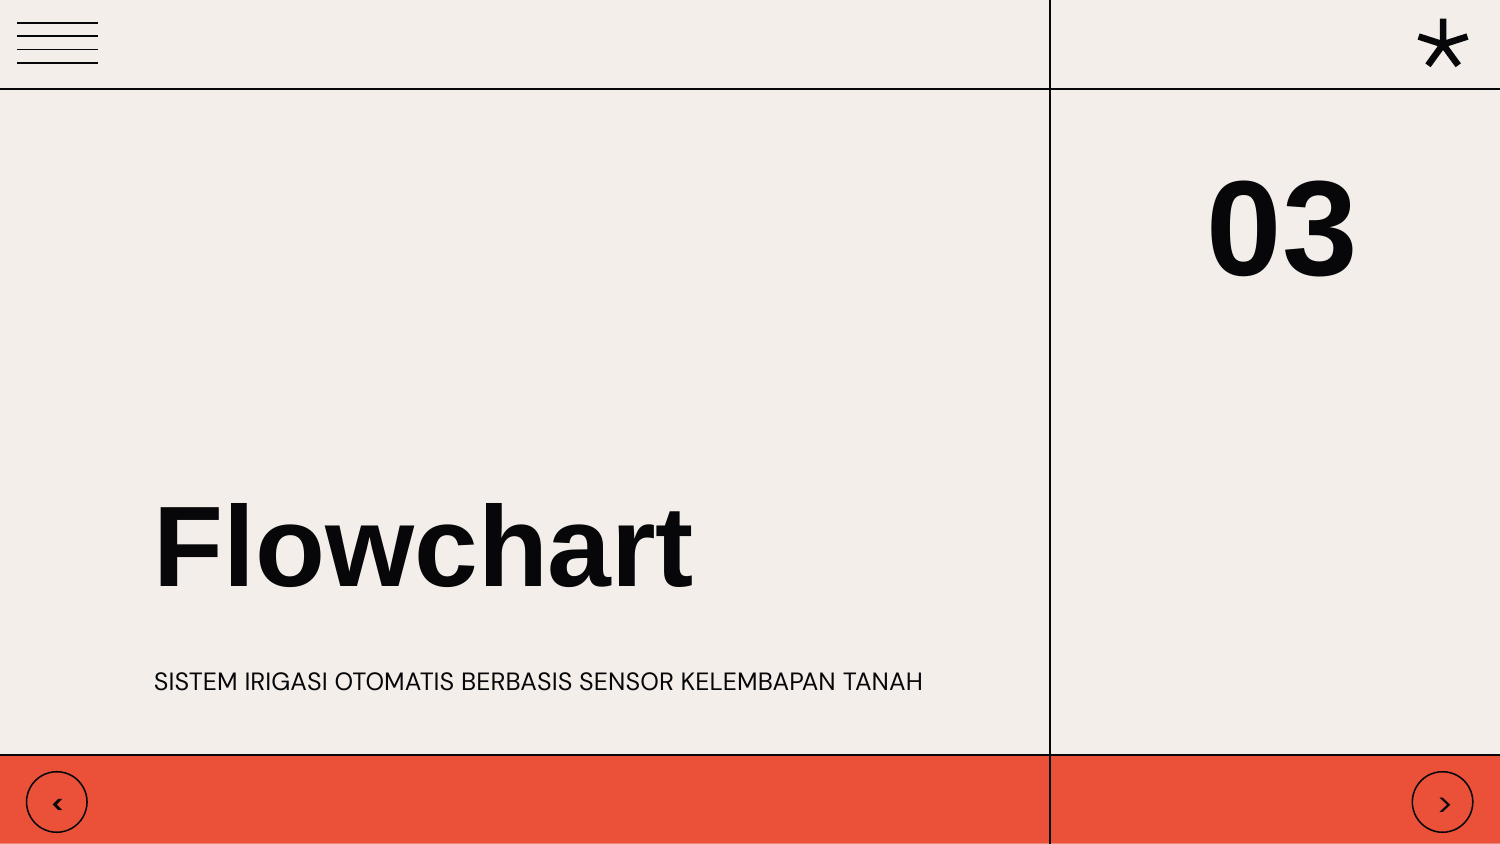

03
# Flowchart
SISTEM IRIGASI OTOMATIS BERBASIS SENSOR KELEMBAPAN TANAH
<
>